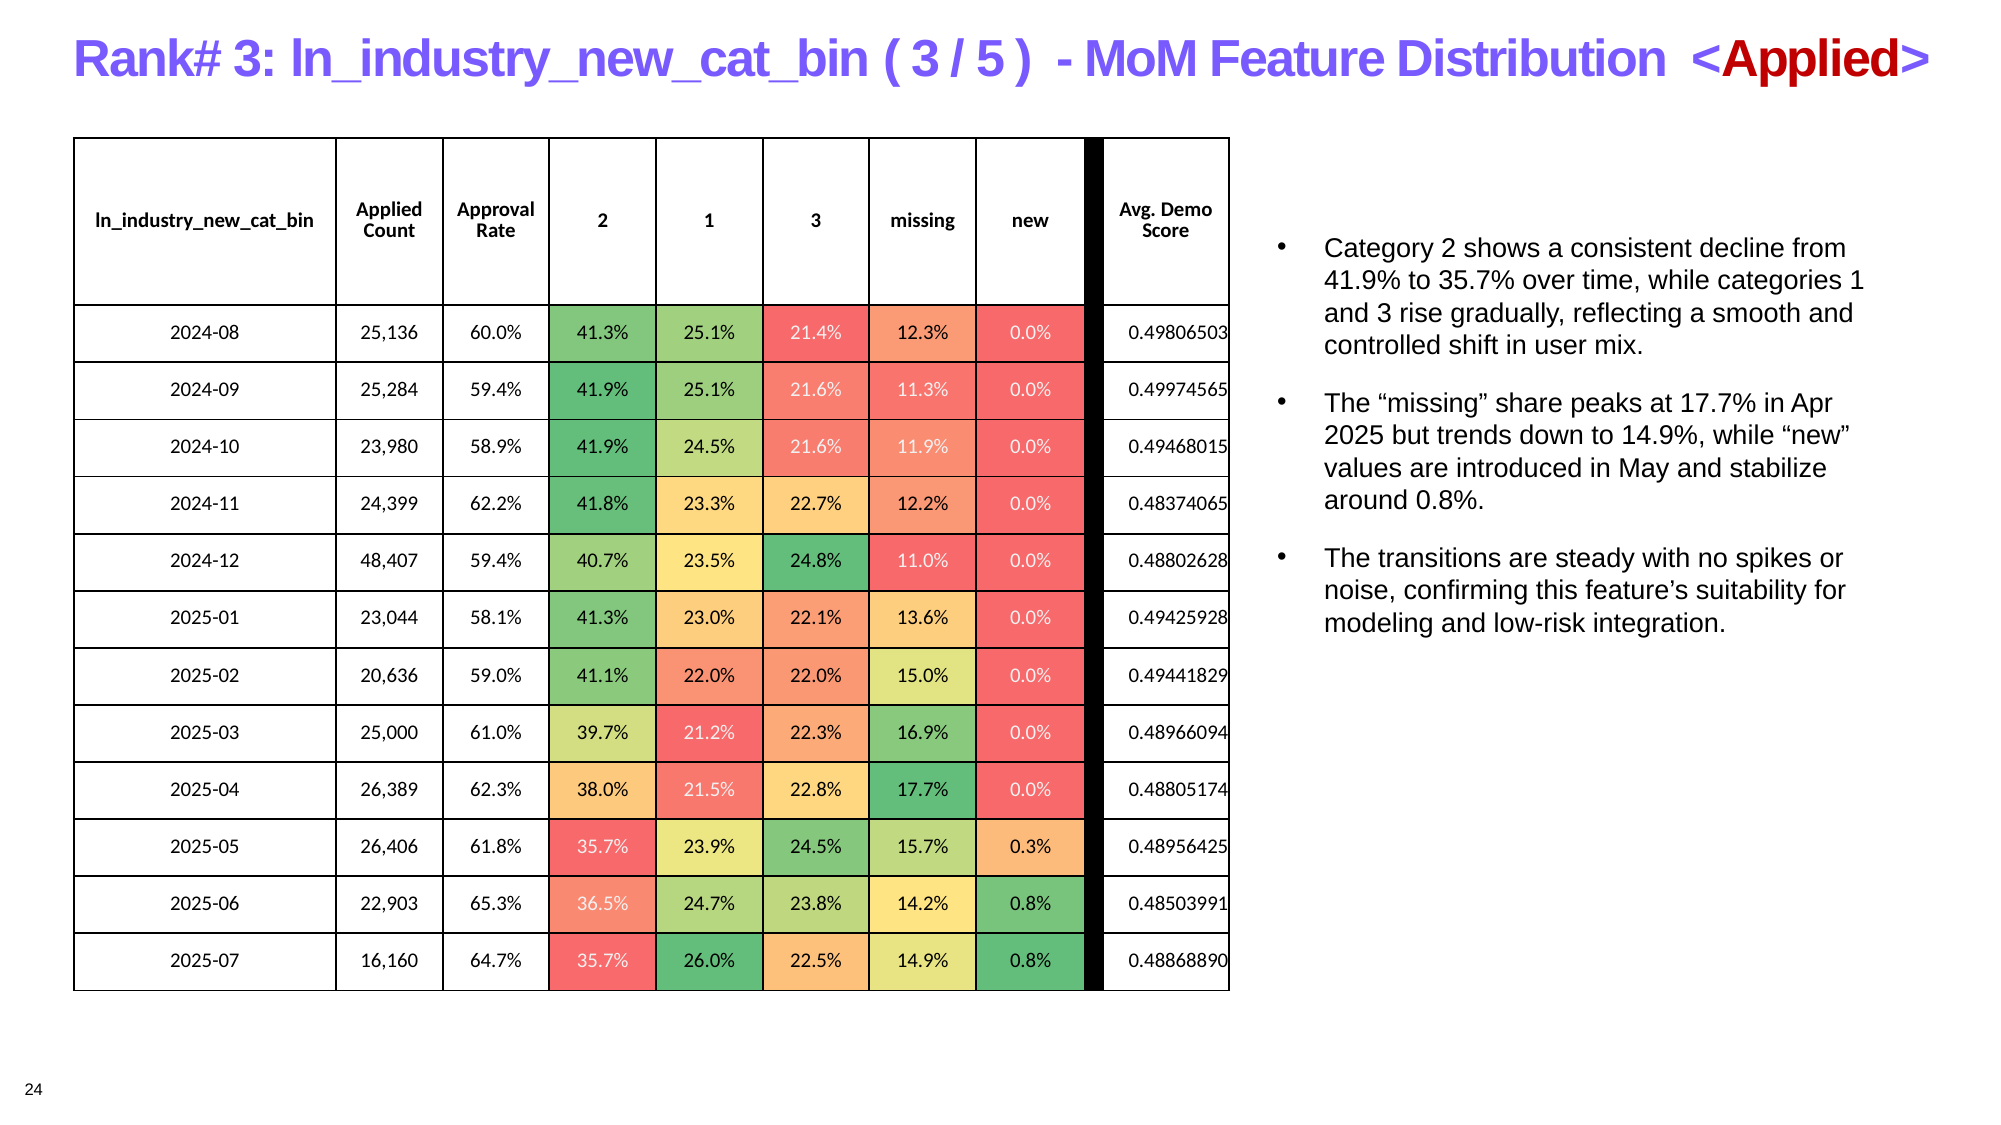

Rank# 3: ln_industry_new_cat_bin ( 3 / 5 )  - MoM Feature Distribution  <Applied>
| ln\_industry\_new\_cat\_bin | Applied Count | Approval Rate | 2 | 1 | 3 | missing | new |  | Avg. Demo Score |
| --- | --- | --- | --- | --- | --- | --- | --- | --- | --- |
| 2024-08 | 25,136 | 60.0% | 41.3% | 25.1% | 21.4% | 12.3% | 0.0% |  | 0.49806503 |
| 2024-09 | 25,284 | 59.4% | 41.9% | 25.1% | 21.6% | 11.3% | 0.0% |  | 0.49974565 |
| 2024-10 | 23,980 | 58.9% | 41.9% | 24.5% | 21.6% | 11.9% | 0.0% |  | 0.49468015 |
| 2024-11 | 24,399 | 62.2% | 41.8% | 23.3% | 22.7% | 12.2% | 0.0% |  | 0.48374065 |
| 2024-12 | 48,407 | 59.4% | 40.7% | 23.5% | 24.8% | 11.0% | 0.0% |  | 0.48802628 |
| 2025-01 | 23,044 | 58.1% | 41.3% | 23.0% | 22.1% | 13.6% | 0.0% |  | 0.49425928 |
| 2025-02 | 20,636 | 59.0% | 41.1% | 22.0% | 22.0% | 15.0% | 0.0% |  | 0.49441829 |
| 2025-03 | 25,000 | 61.0% | 39.7% | 21.2% | 22.3% | 16.9% | 0.0% |  | 0.48966094 |
| 2025-04 | 26,389 | 62.3% | 38.0% | 21.5% | 22.8% | 17.7% | 0.0% |  | 0.48805174 |
| 2025-05 | 26,406 | 61.8% | 35.7% | 23.9% | 24.5% | 15.7% | 0.3% |  | 0.48956425 |
| 2025-06 | 22,903 | 65.3% | 36.5% | 24.7% | 23.8% | 14.2% | 0.8% |  | 0.48503991 |
| 2025-07 | 16,160 | 64.7% | 35.7% | 26.0% | 22.5% | 14.9% | 0.8% |  | 0.48868890 |
Category 2 shows a consistent decline from 41.9% to 35.7% over time, while categories 1 and 3 rise gradually, reflecting a smooth and controlled shift in user mix.
The “missing” share peaks at 17.7% in Apr 2025 but trends down to 14.9%, while “new” values are introduced in May and stabilize around 0.8%.
The transitions are steady with no spikes or noise, confirming this feature’s suitability for modeling and low-risk integration.

24